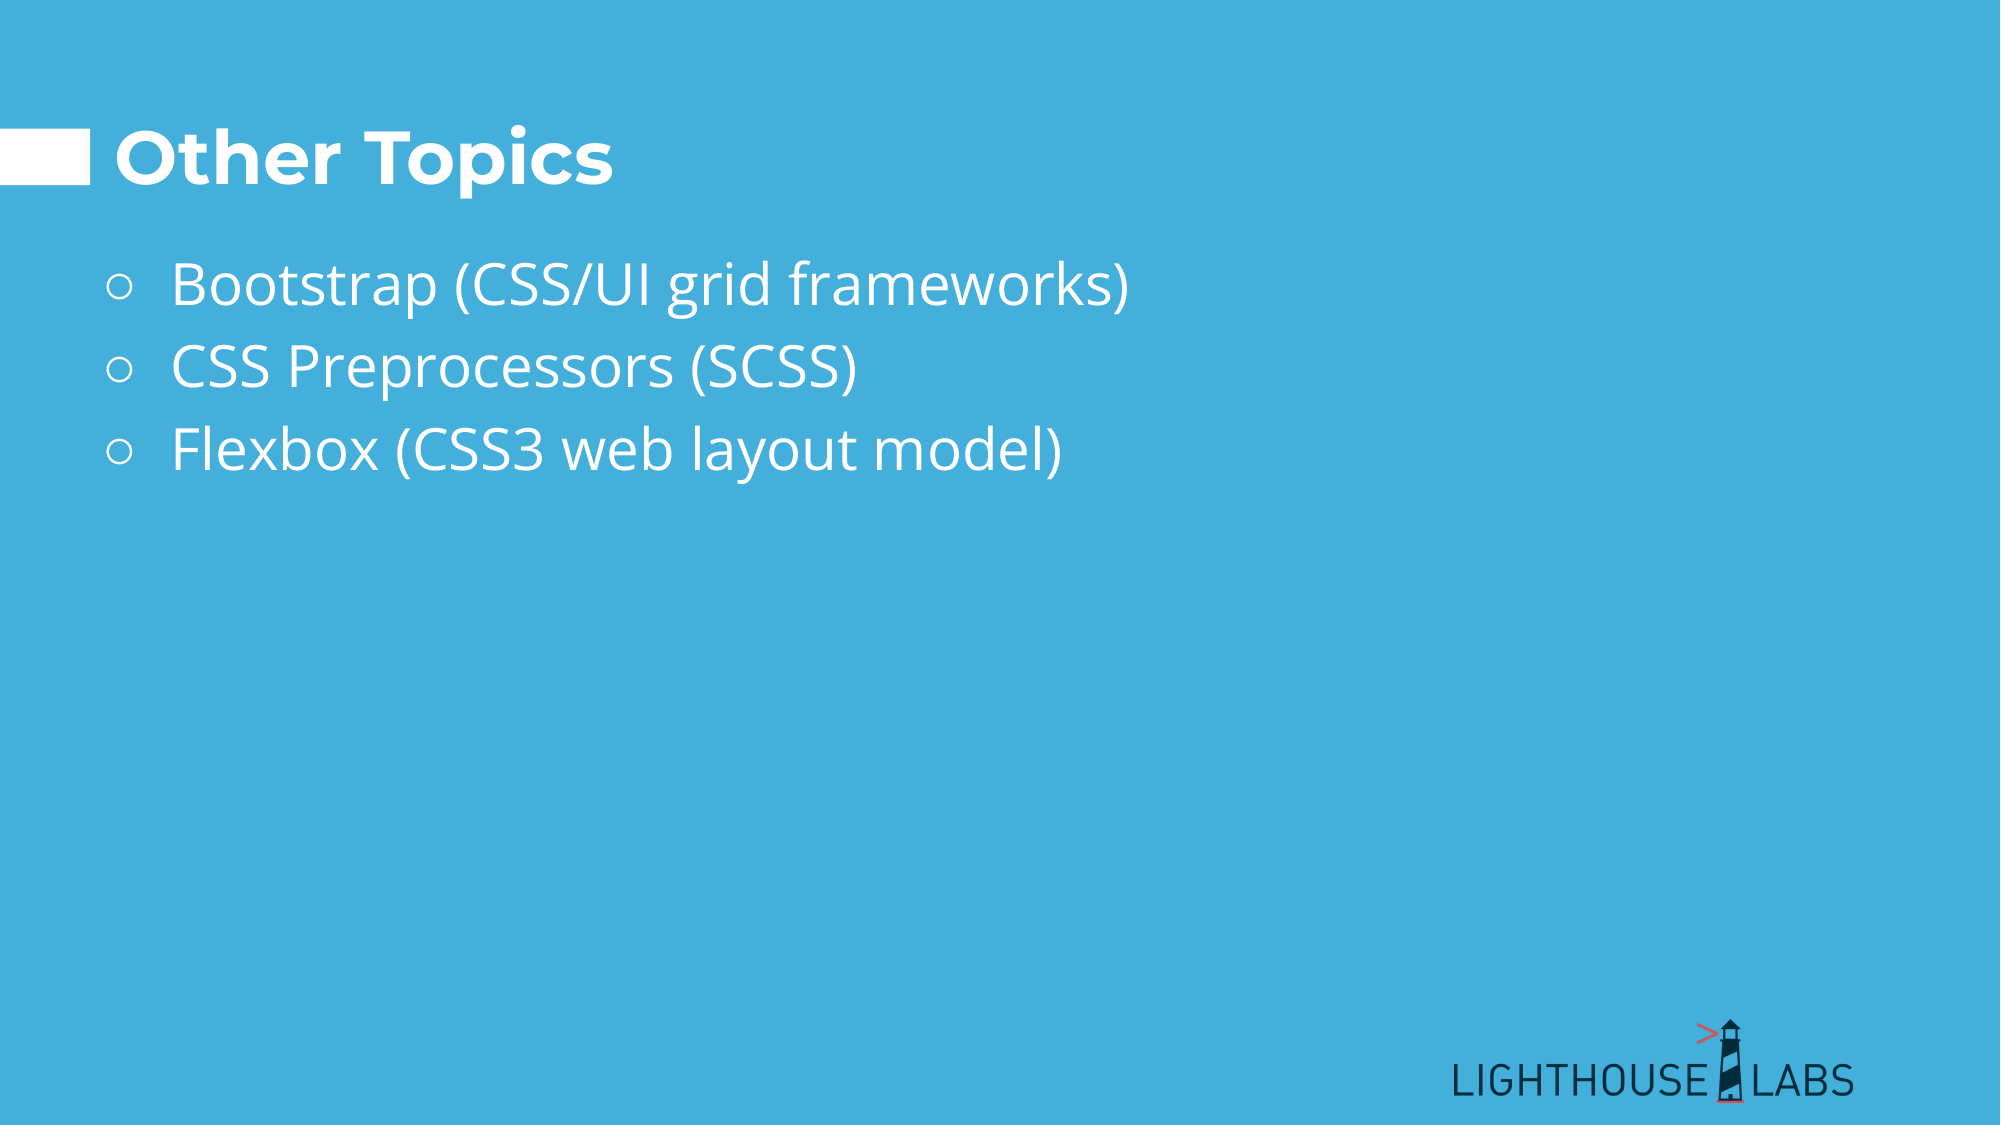

# Other Topics
Bootstrap (CSS/UI grid frameworks)
CSS Preprocessors (SCSS)
Flexbox (CSS3 web layout model)